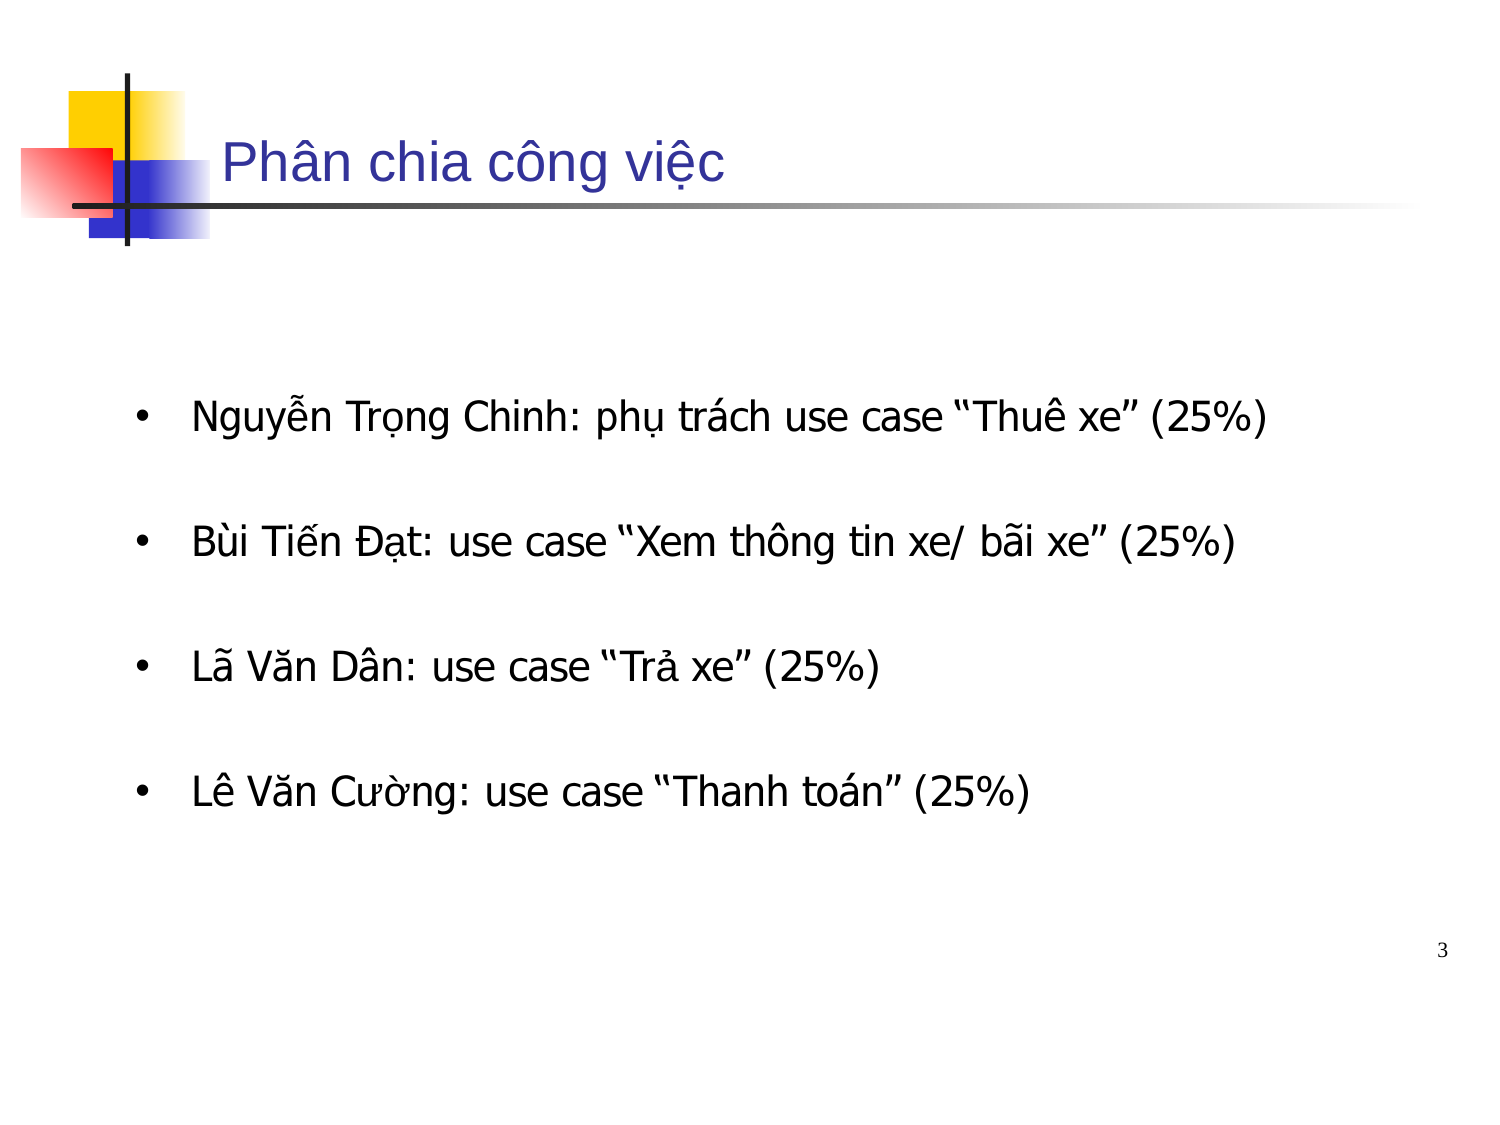

# Phân chia công việc
Nguyễn Trọng Chinh: phụ trách use case “Thuê xe” (25%)
Bùi Tiến Đạt: use case “Xem thông tin xe/ bãi xe” (25%)
Lã Văn Dân: use case “Trả xe” (25%)
Lê Văn Cường: use case “Thanh toán” (25%)
3